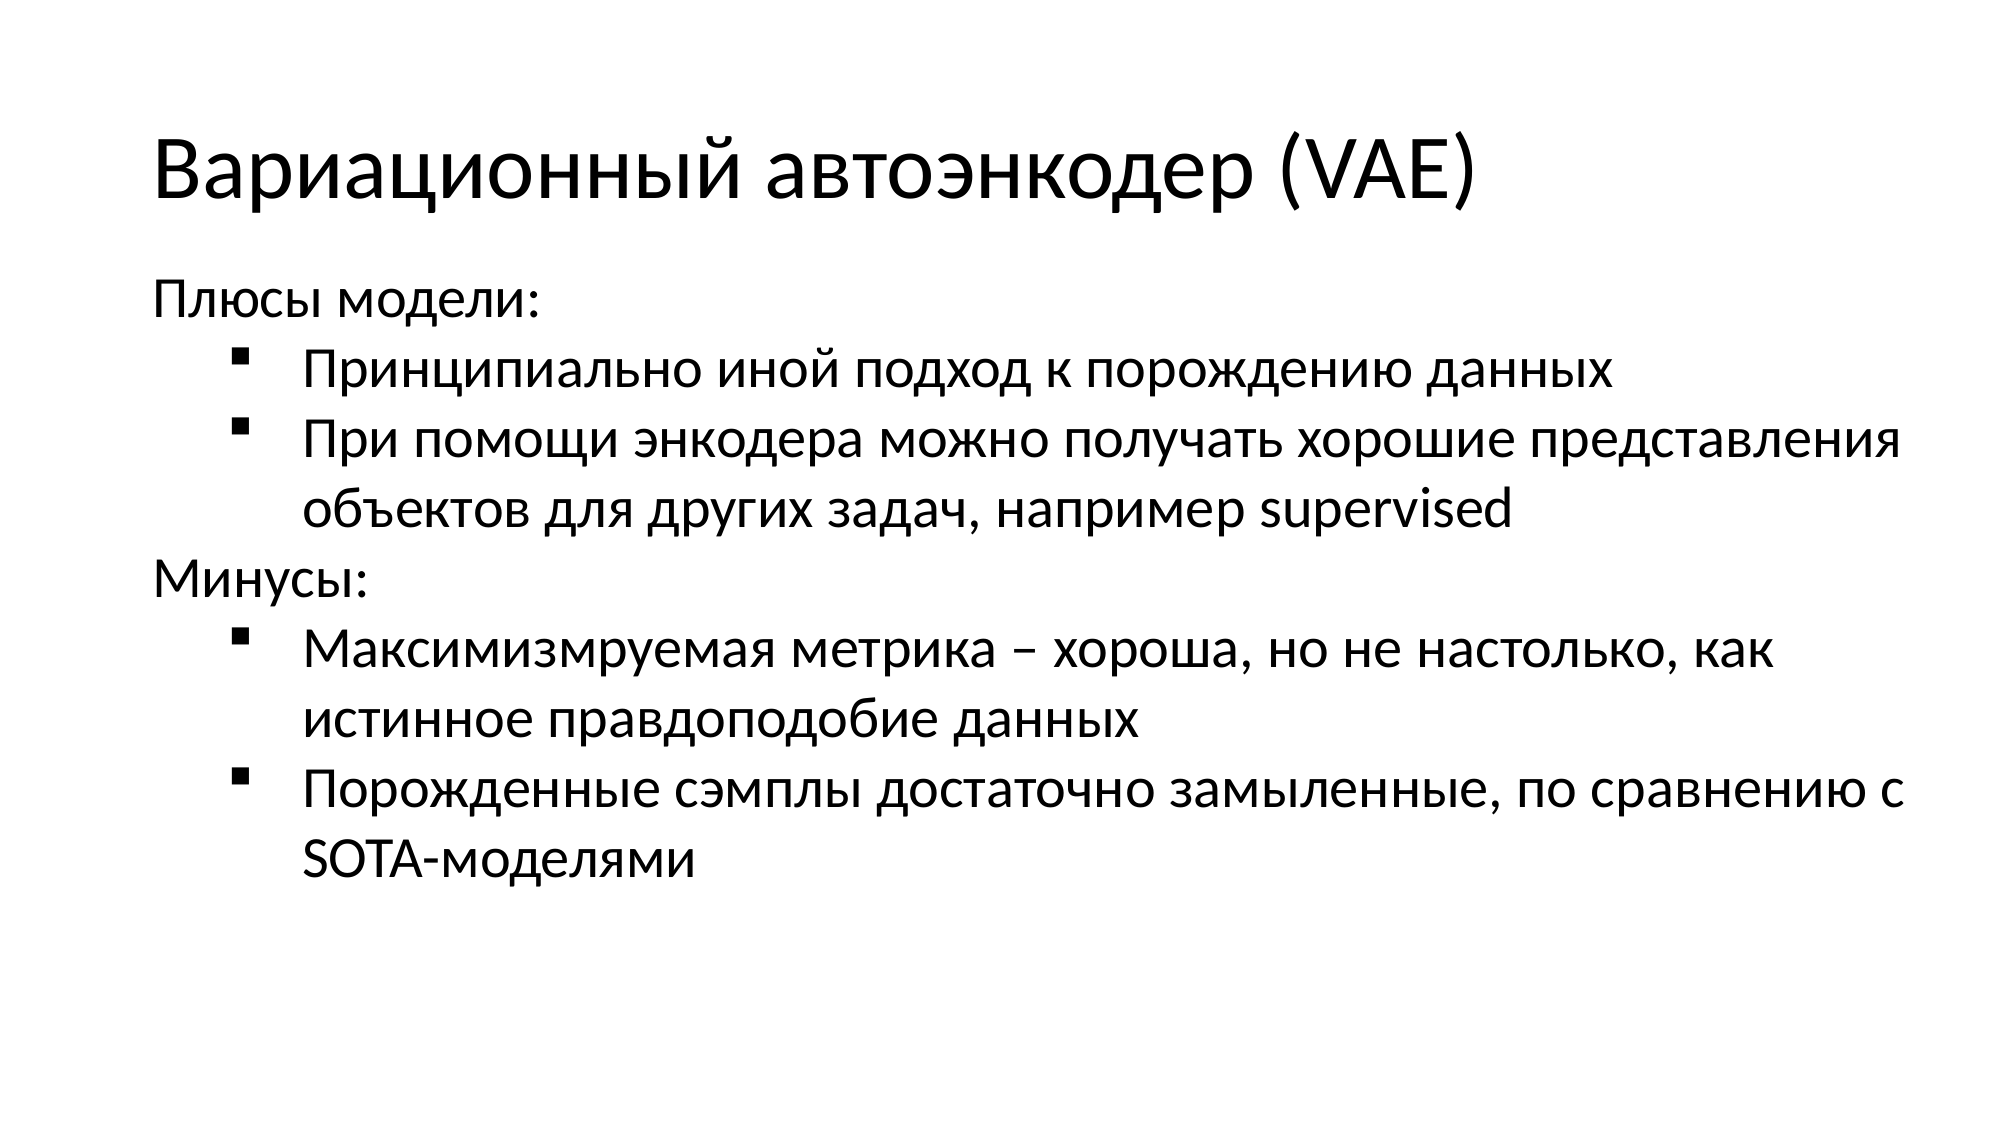

# Вариационный автоэнкодер (VAE)
Плюсы модели:
Принципиально иной подход к порождению данных
При помощи энкодера можно получать хорошие представления объектов для других задач, например supervised
Минусы:
Максимизмруемая метрика – хороша, но не настолько, как истинное правдоподобие данных
Порожденные сэмплы достаточно замыленные, по сравнению с SOTA-моделями